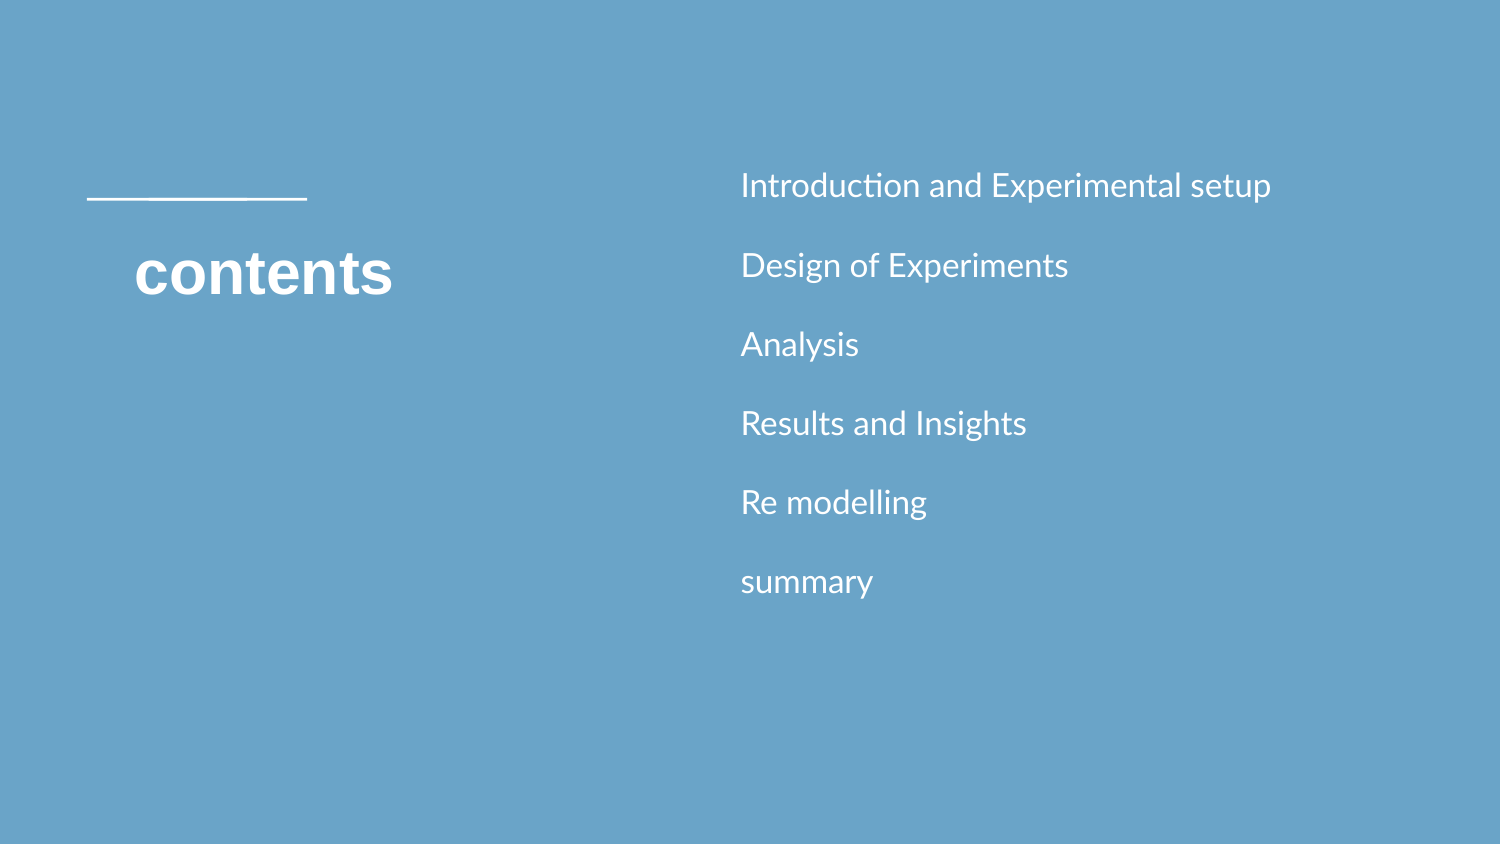

Introduction and Experimental setup
Design of Experiments
Analysis
Results and Insights
Re modelling
summary

# contents